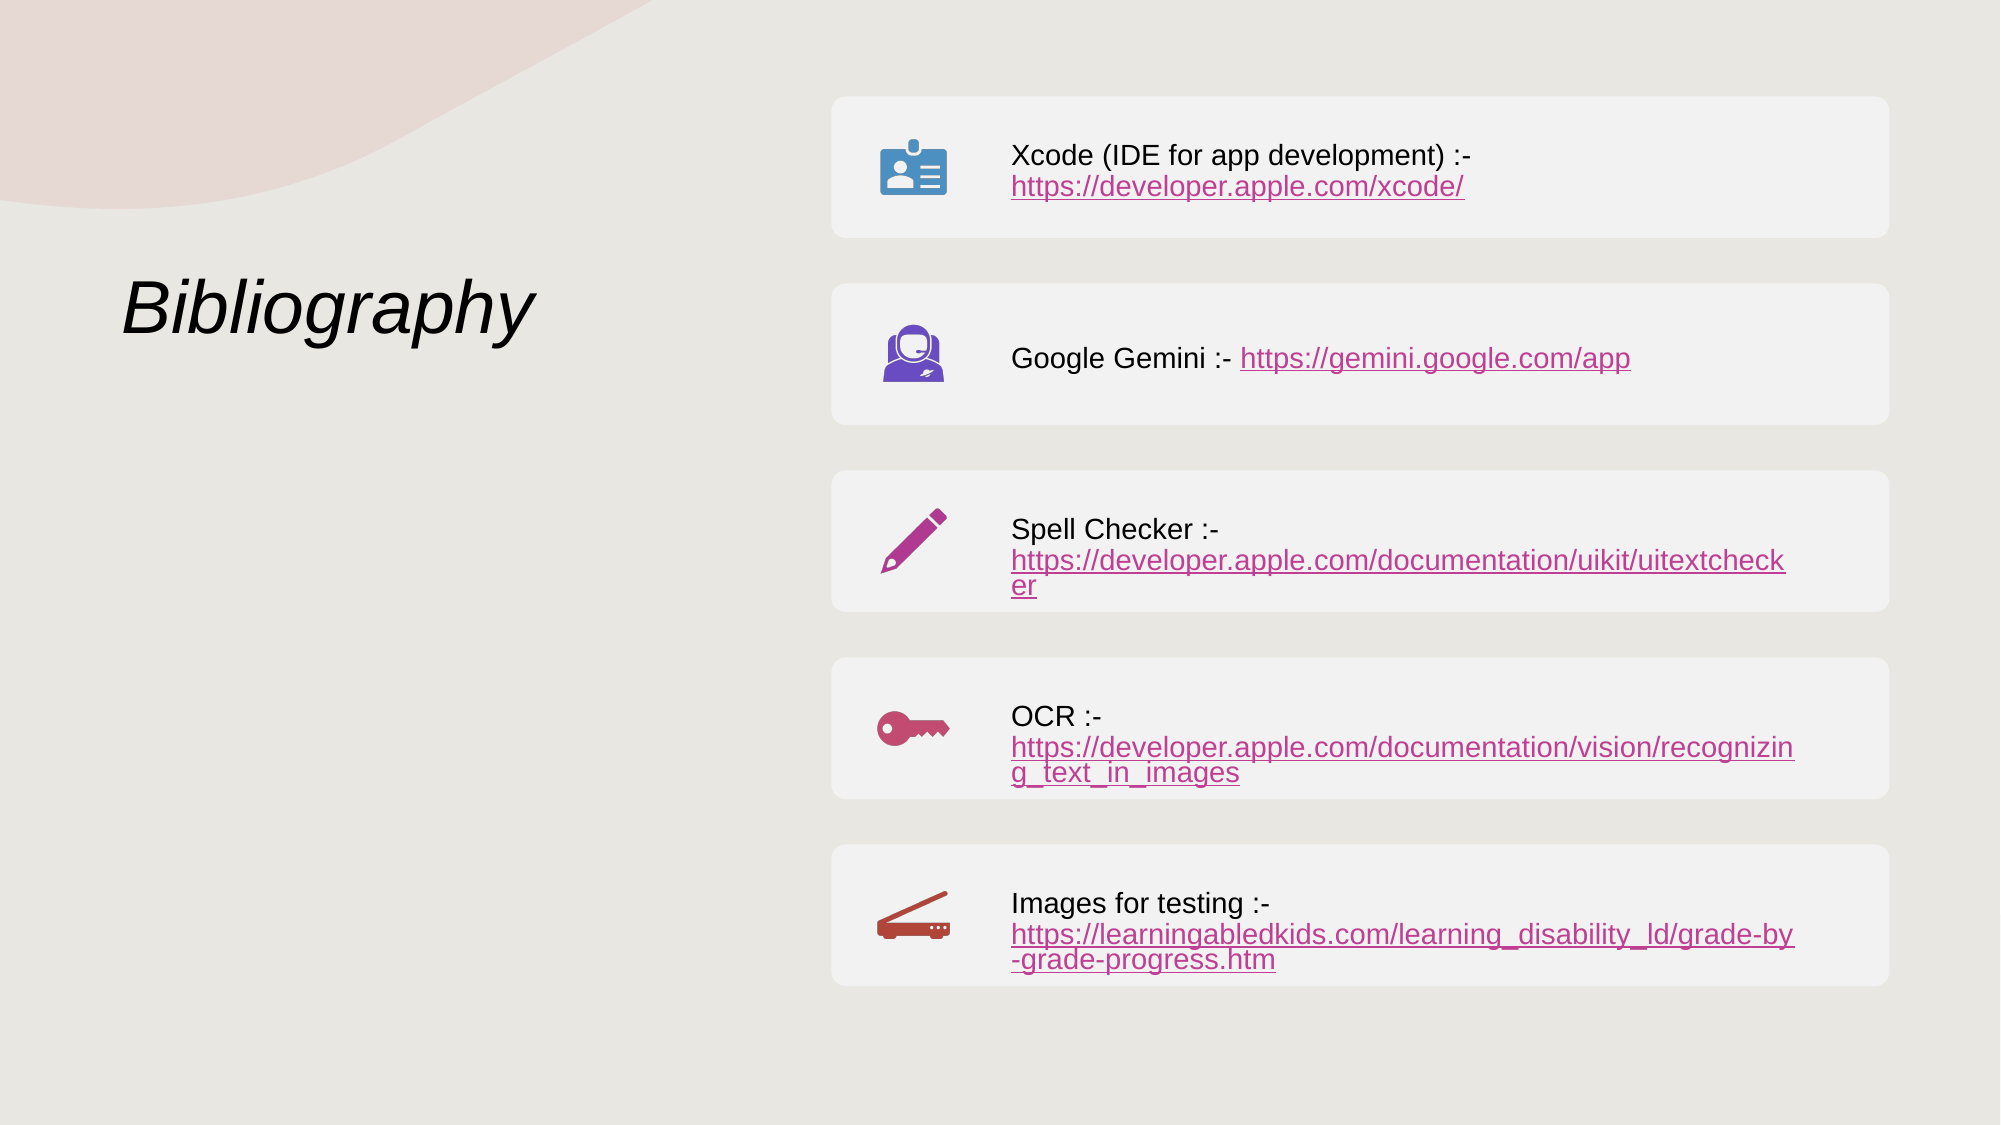

Xcode (IDE for app development) :- https://developer.apple.com/xcode/
Google Gemini :- https://gemini.google.com/app
Spell Checker :- https://developer.apple.com/documentation/uikit/uitextchecker
OCR :- https://developer.apple.com/documentation/vision/recognizing_text_in_images
Images for testing :- https://learningabledkids.com/learning_disability_ld/grade-by-grade-progress.htm
# Bibliography